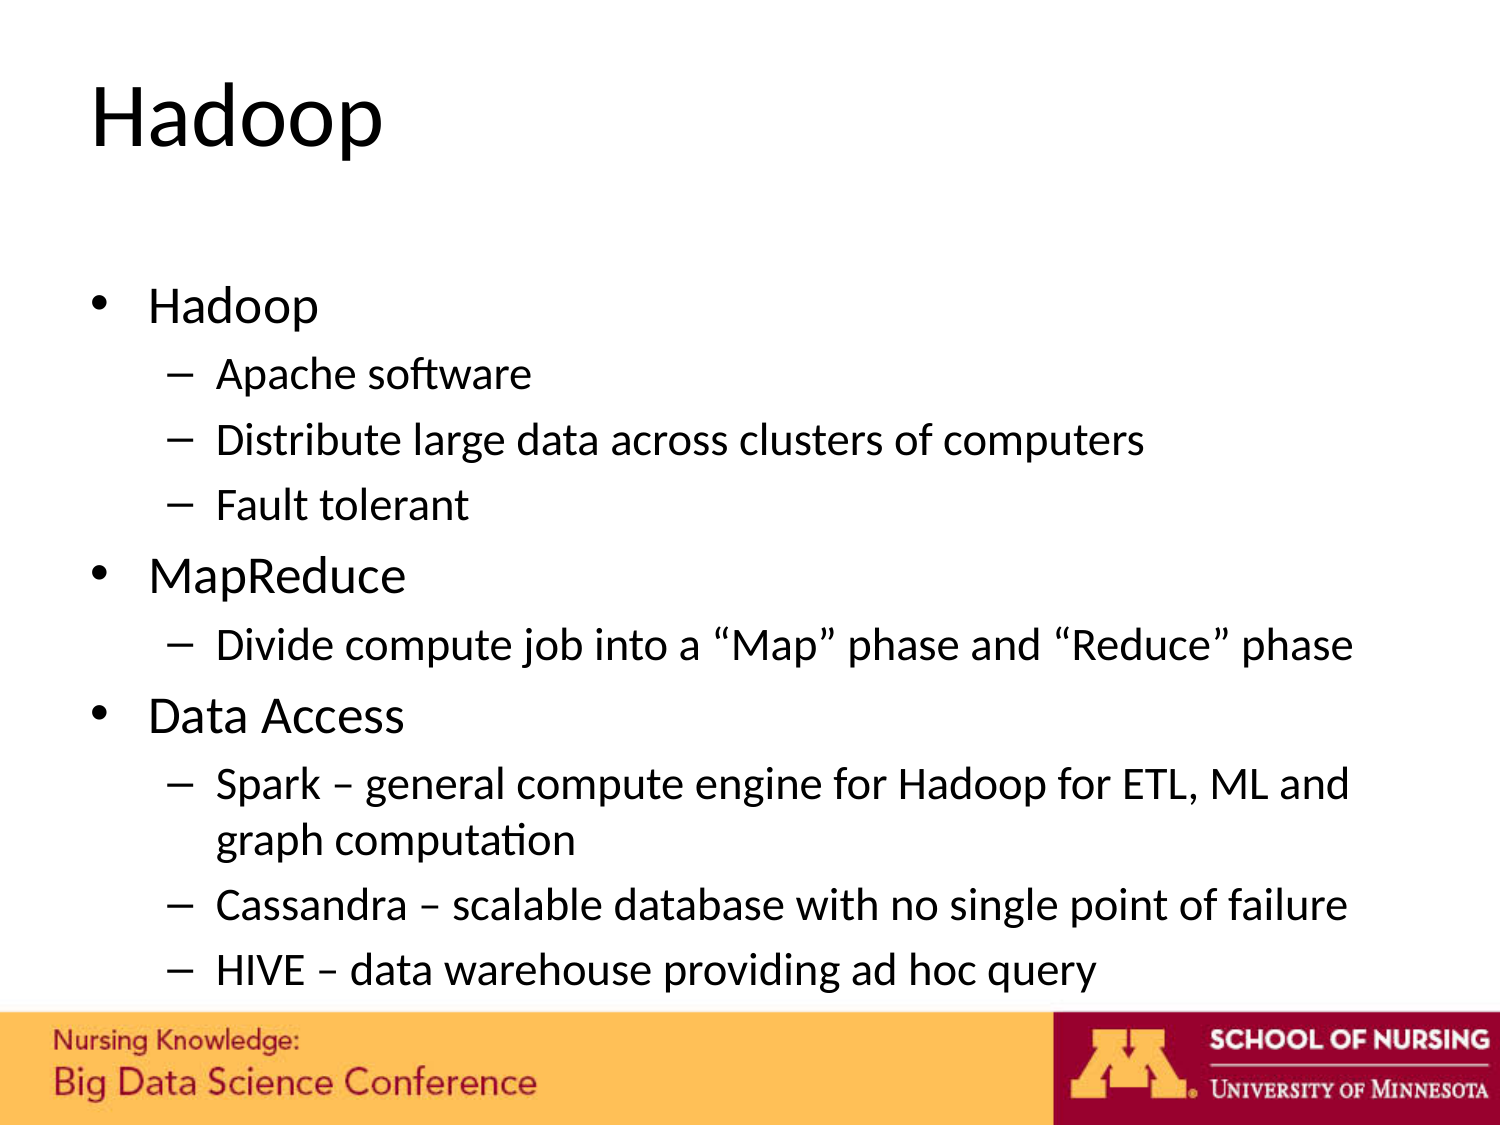

# Hadoop
Hadoop
Apache software
Distribute large data across clusters of computers
Fault tolerant
MapReduce
Divide compute job into a “Map” phase and “Reduce” phase
Data Access
Spark – general compute engine for Hadoop for ETL, ML and graph computation
Cassandra – scalable database with no single point of failure
HIVE – data warehouse providing ad hoc query